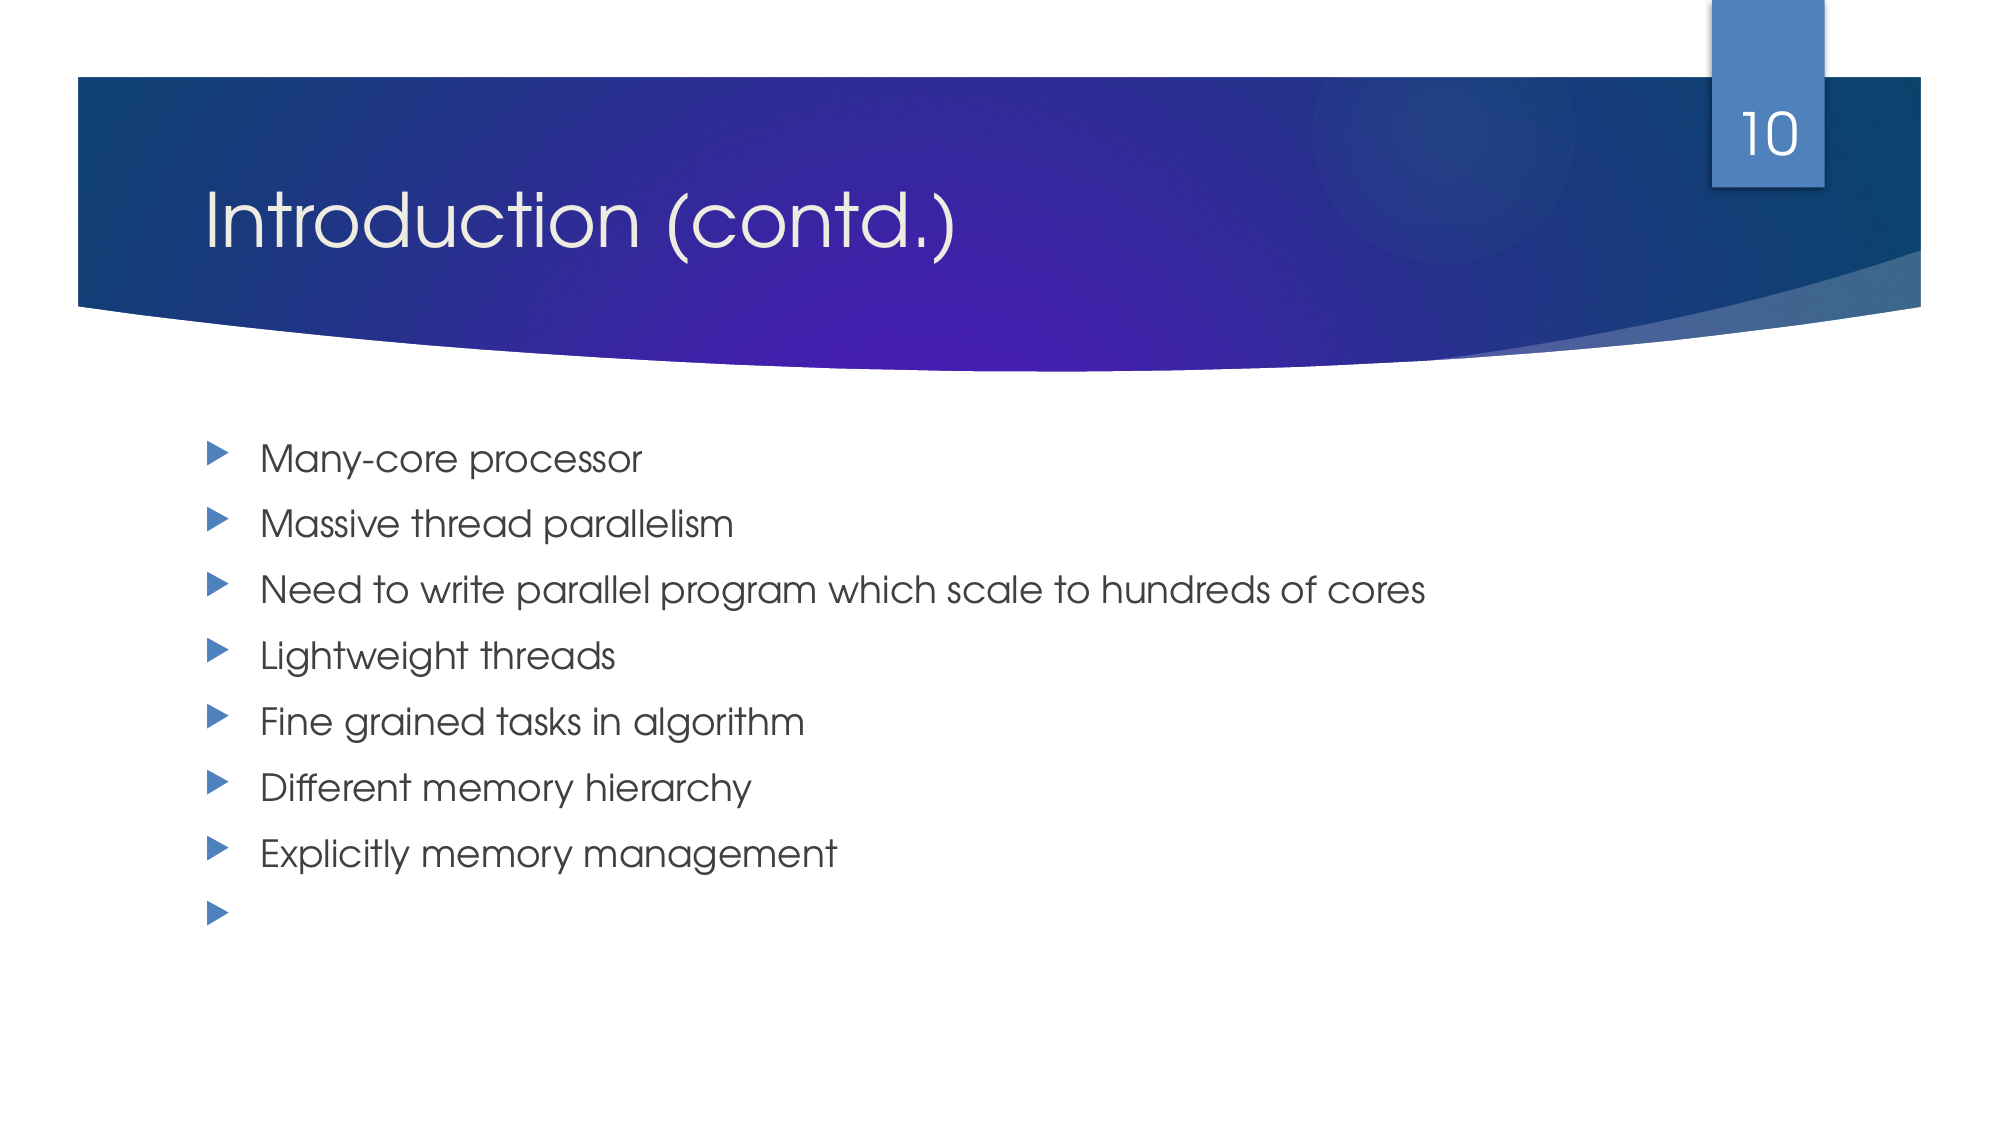

10
# Introduction (contd.)
Many-core processor
Massive thread parallelism
Need to write parallel program which scale to hundreds of cores
Lightweight threads
Fine grained tasks in algorithm
Different memory hierarchy
Explicitly memory management